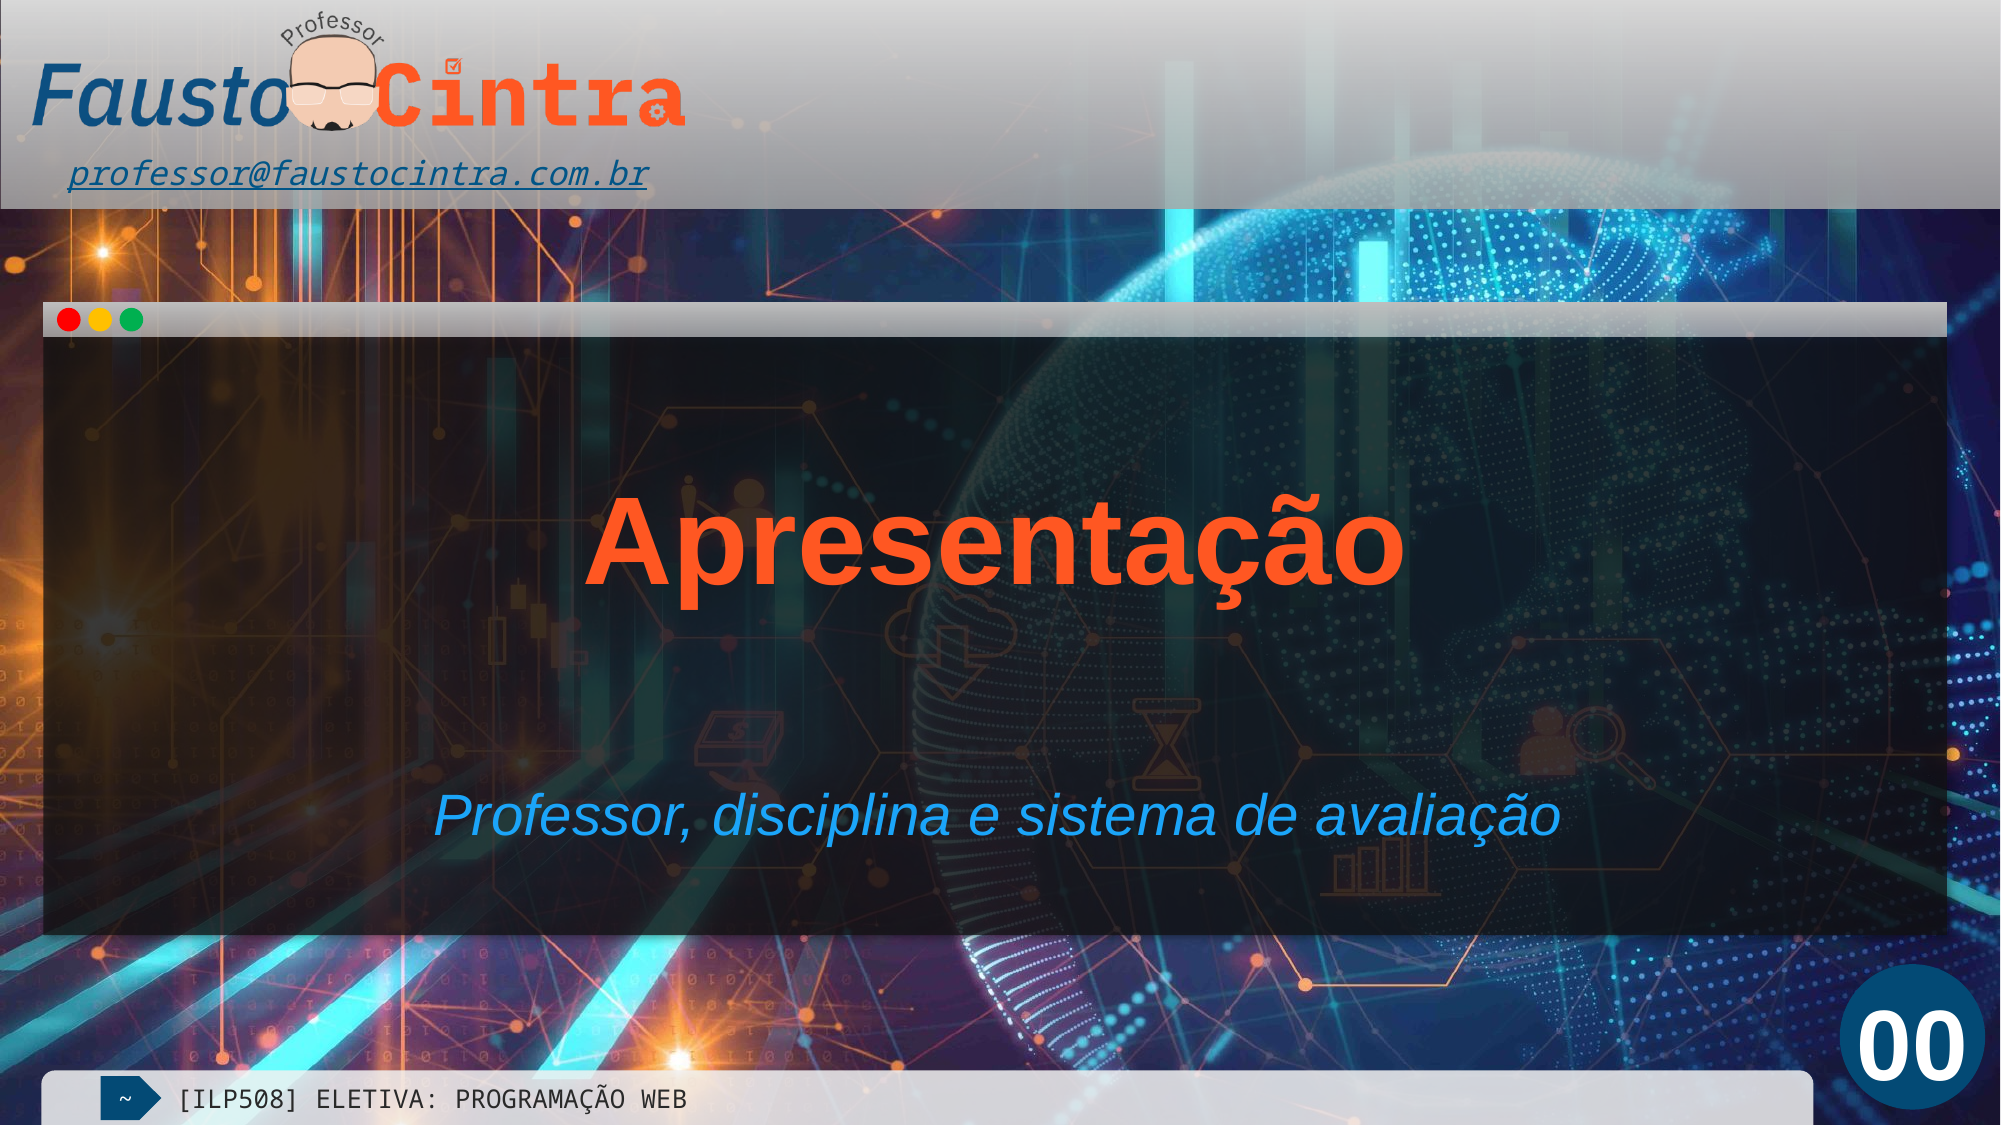

# Apresentação
Professor, disciplina e sistema de avaliação
00
[ILP508] ELETIVA: PROGRAMAÇÃO WEB